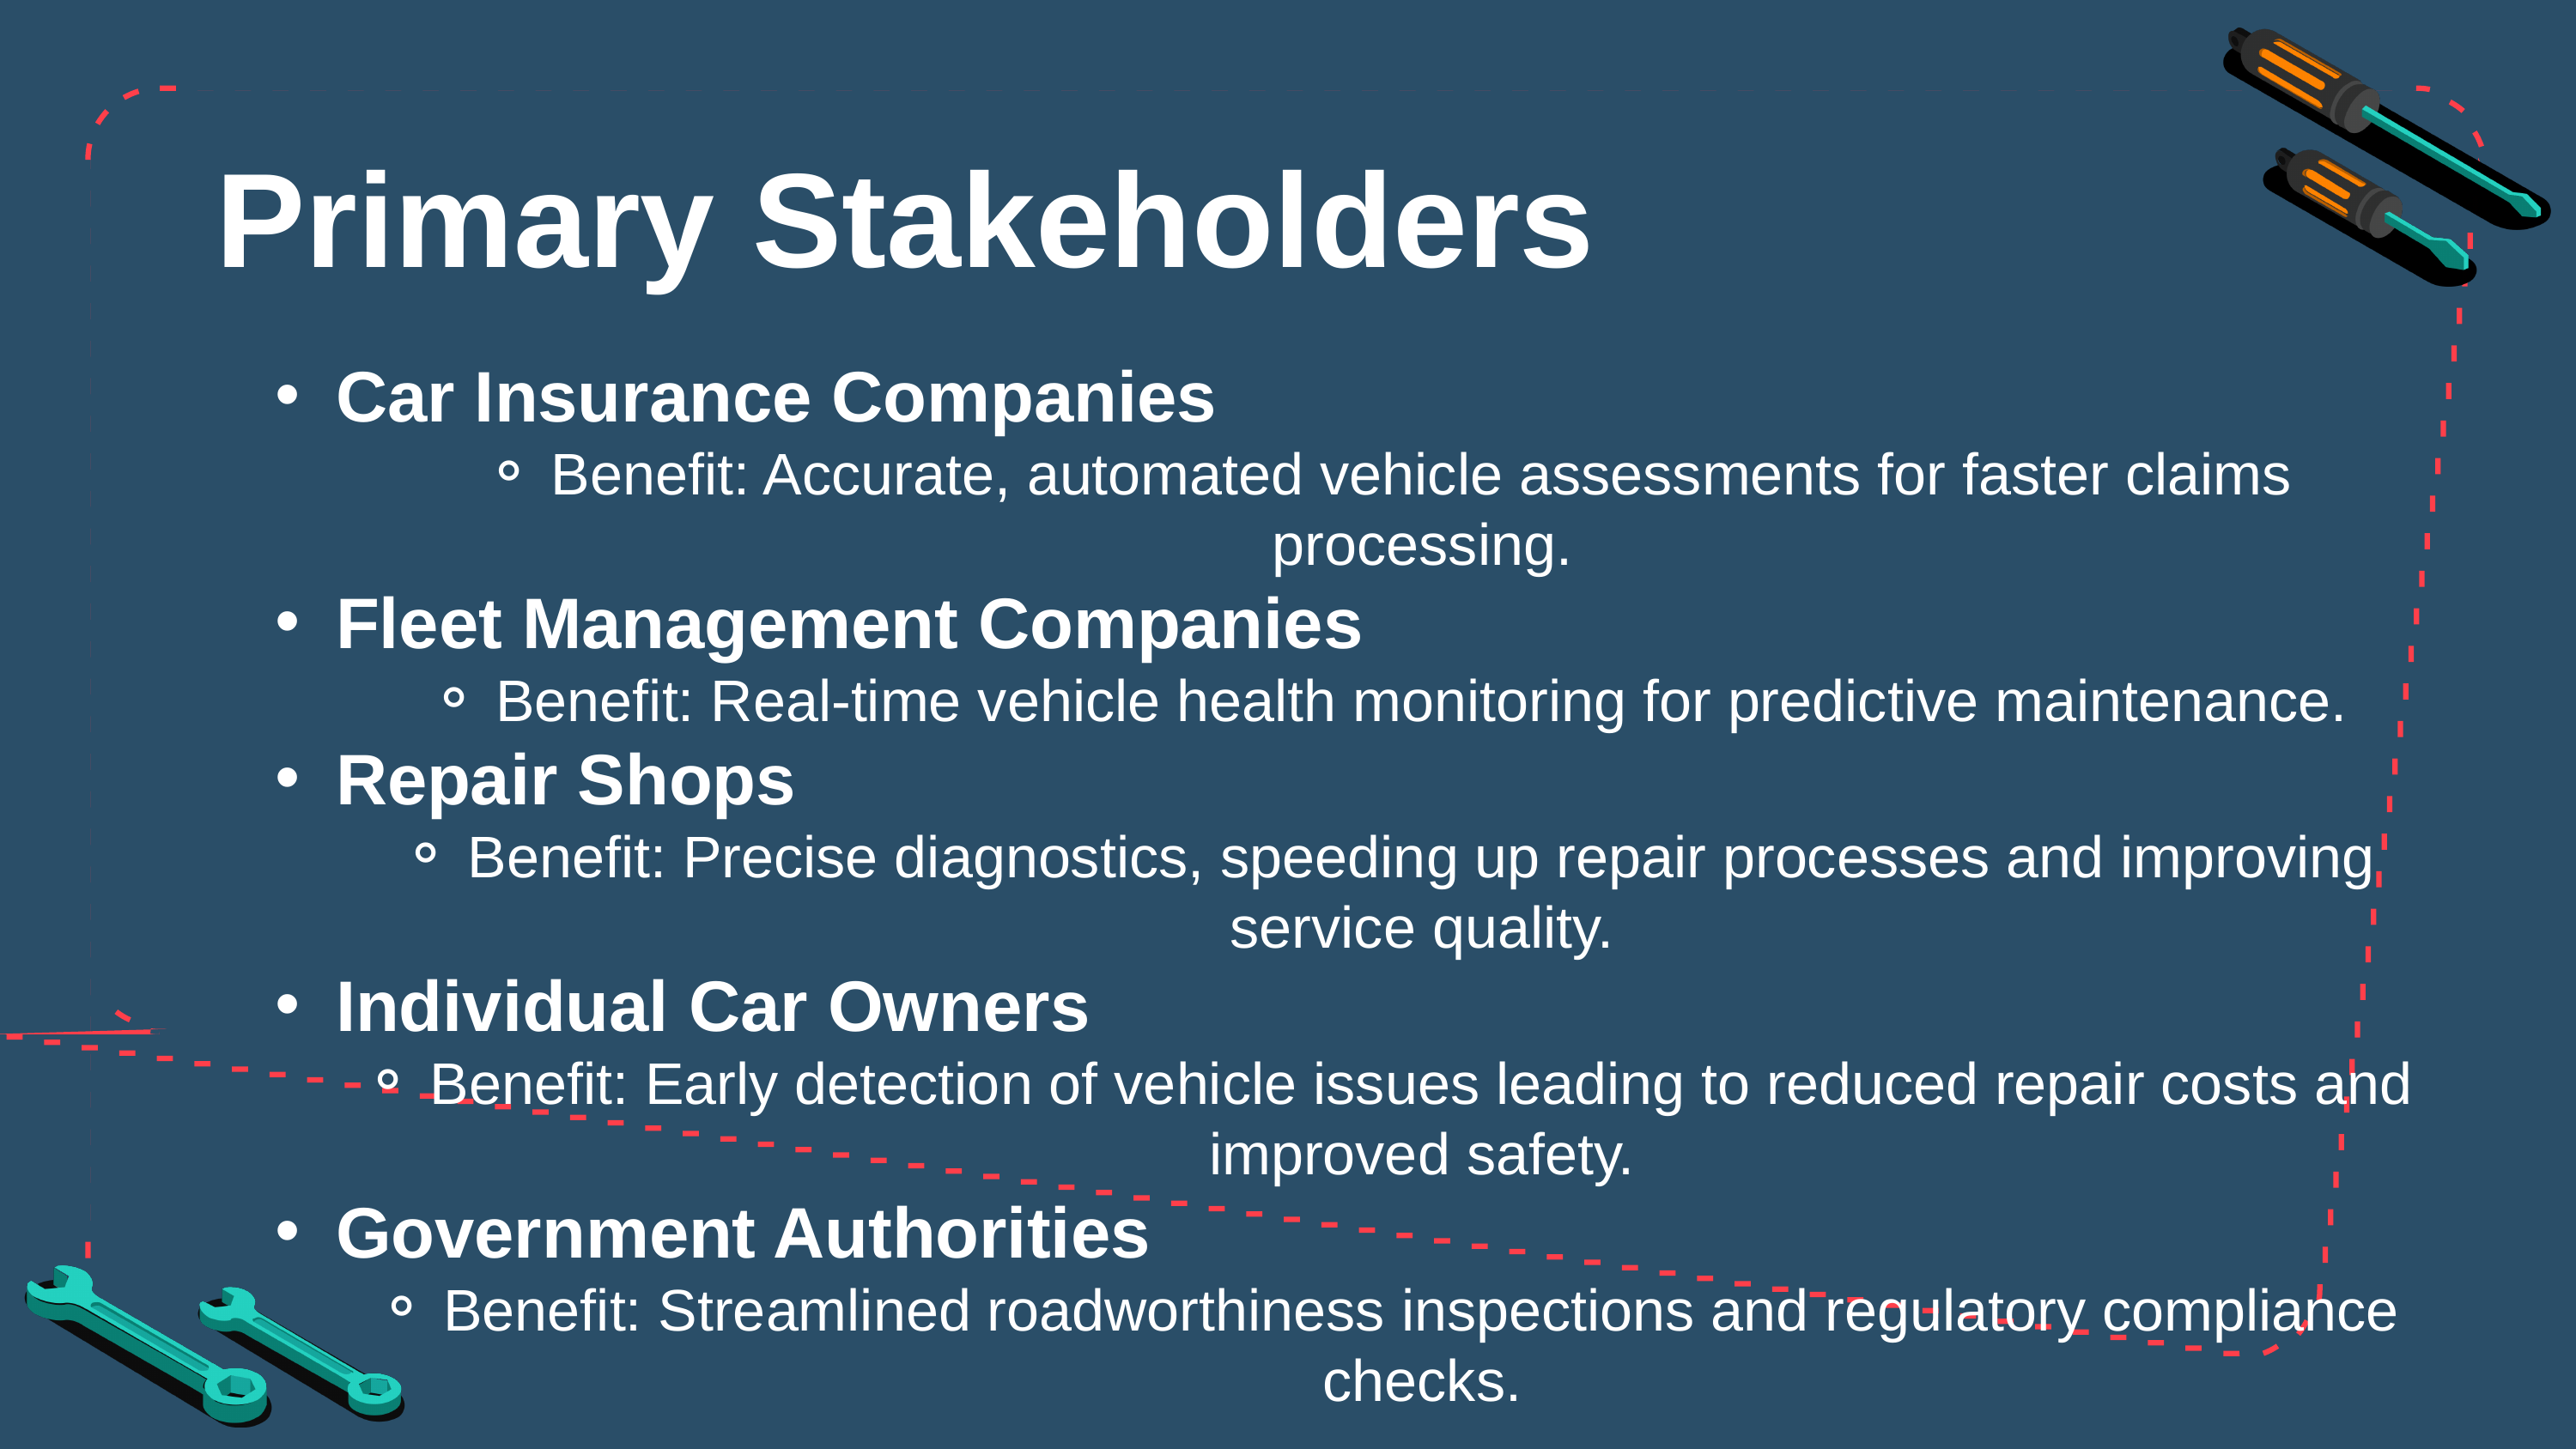

Primary Stakeholders
Car Insurance Companies
Benefit: Accurate, automated vehicle assessments for faster claims processing.
Fleet Management Companies
Benefit: Real-time vehicle health monitoring for predictive maintenance.
Repair Shops
Benefit: Precise diagnostics, speeding up repair processes and improving service quality.
Individual Car Owners
Benefit: Early detection of vehicle issues leading to reduced repair costs and improved safety.
Government Authorities
Benefit: Streamlined roadworthiness inspections and regulatory compliance checks.